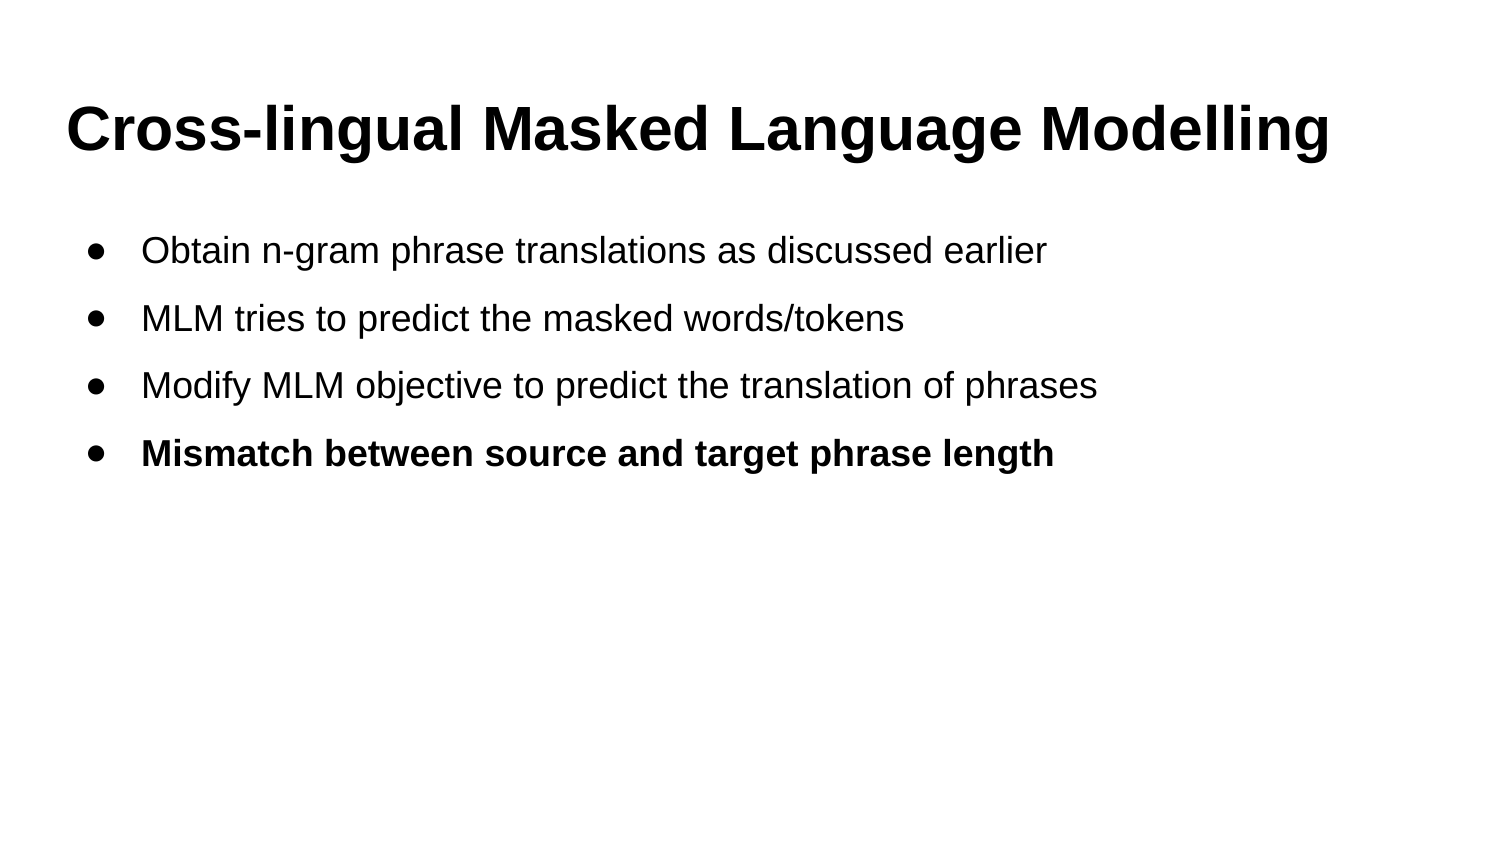

# Cross-lingual Masked Language Modelling
Obtain n-gram phrase translations as discussed earlier
MLM tries to predict the masked words/tokens
Modify MLM objective to predict the translation of phrases
Mismatch between source and target phrase length